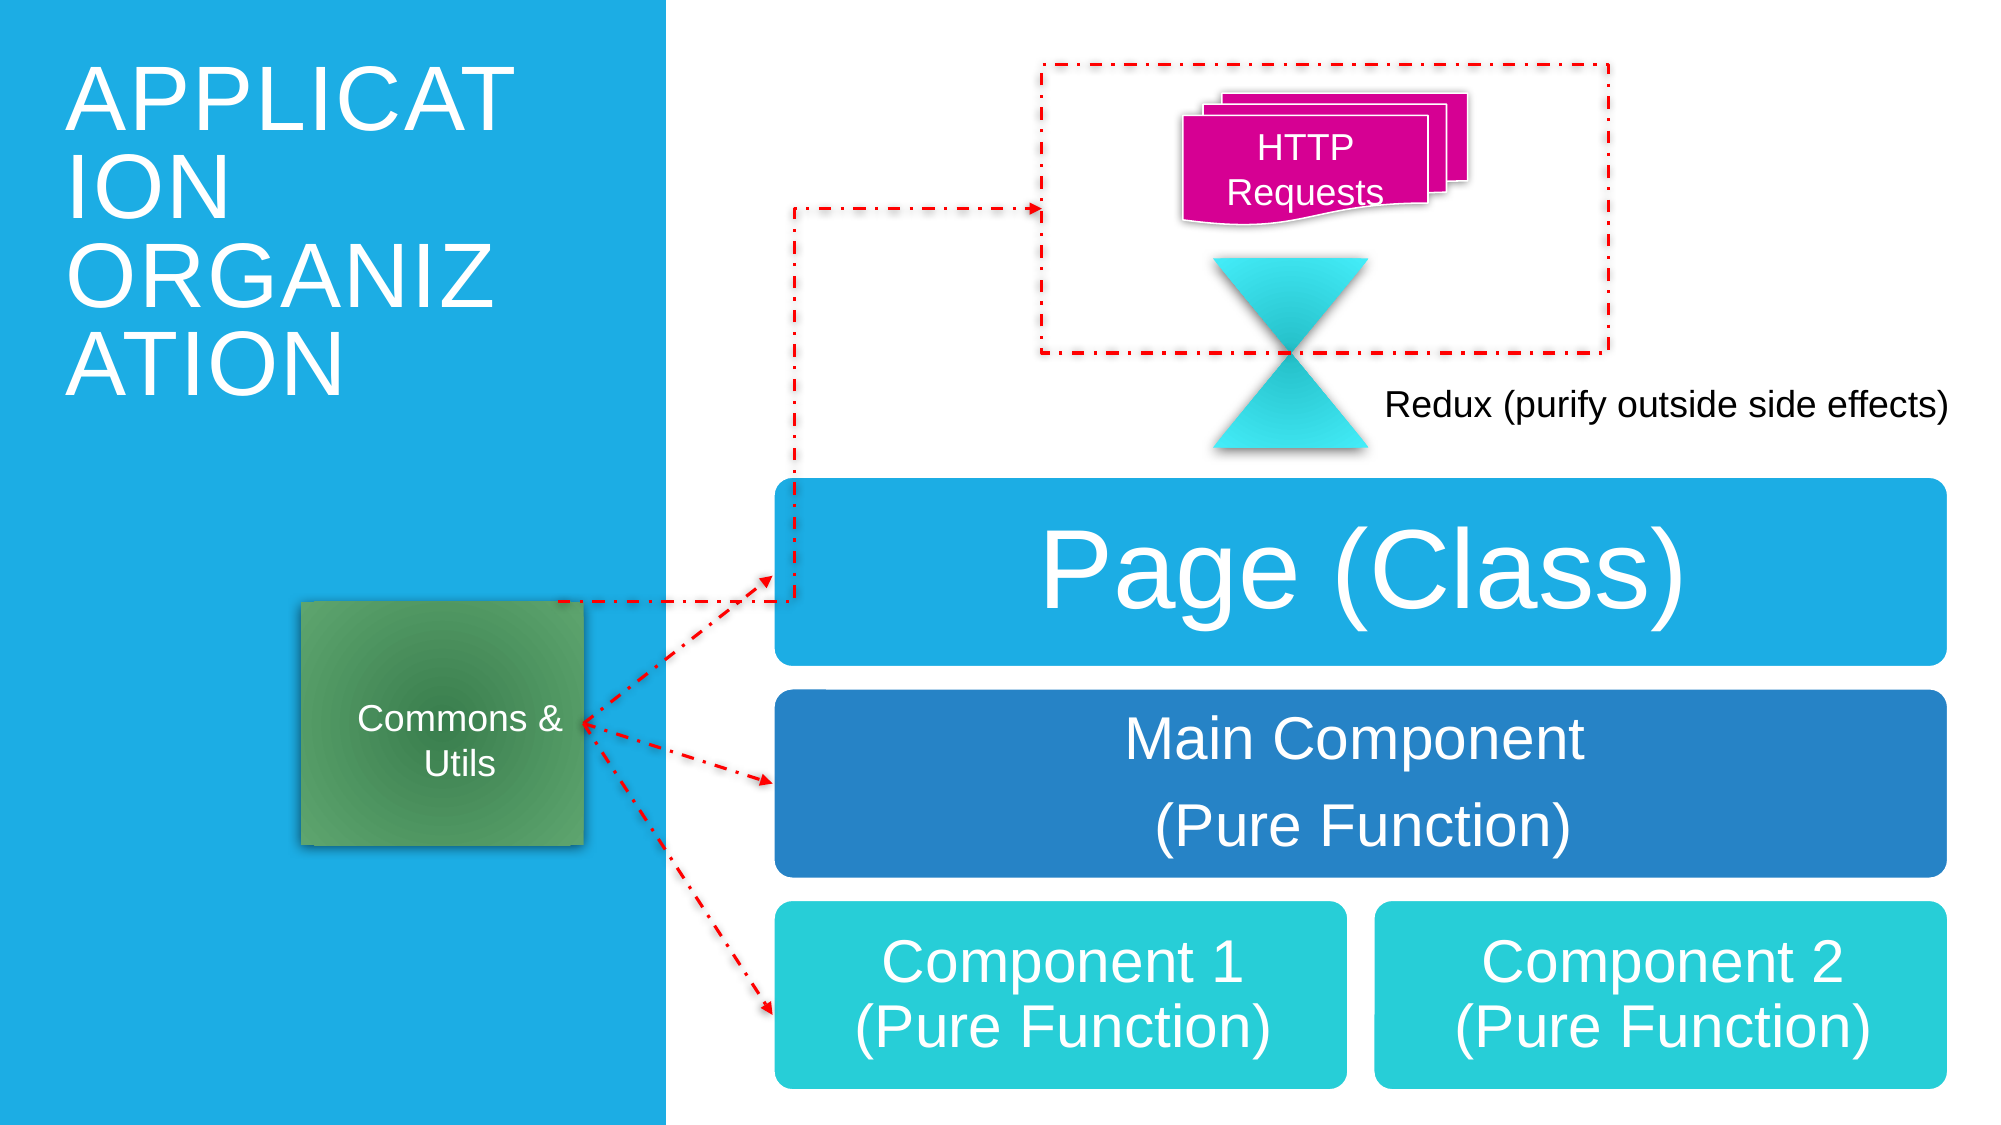

# Application organization

HTTP Requests

Redux (purify outside side effects)
Page (Class)
Main Component
(Pure Function)
Component 1 (Pure Function)
Component 2 (Pure Function)
Commons & Utils